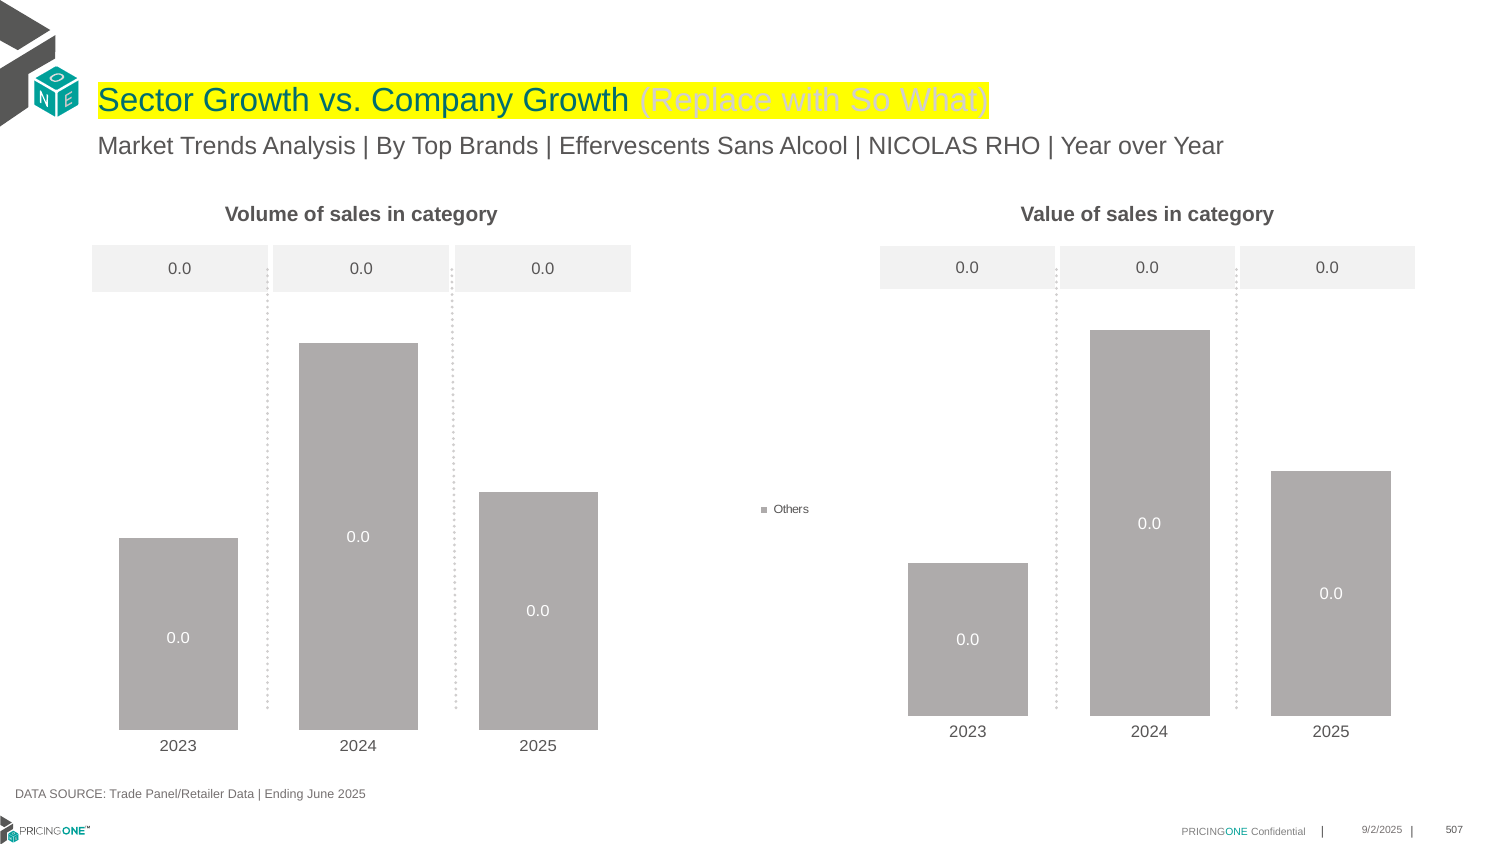

# Sector Growth vs. Company Growth (Replace with So What)
Market Trends Analysis | By Top Brands | Effervescents Sans Alcool | NICOLAS RHO | Year over Year
| Value of sales in category |  |  |
| --- | --- | --- |
| 0.0 | 0.0 | 0.0 |
| Volume of sales in category |  |  |
| --- | --- | --- |
| 0.0 | 0.0 | 0.0 |

### Chart

| Category | Others |
|---|---|
| 2023 | 0.012842 |
| 2024 | 0.032315 |
| 2025 | 0.020535 |

### Chart

| Category | Others |
|---|---|
| 2023 | 0.000712 |
| 2024 | 0.001434 |
| 2025 | 0.000884 |
DATA SOURCE: Trade Panel/Retailer Data | Ending June 2025

9/2/2025
507